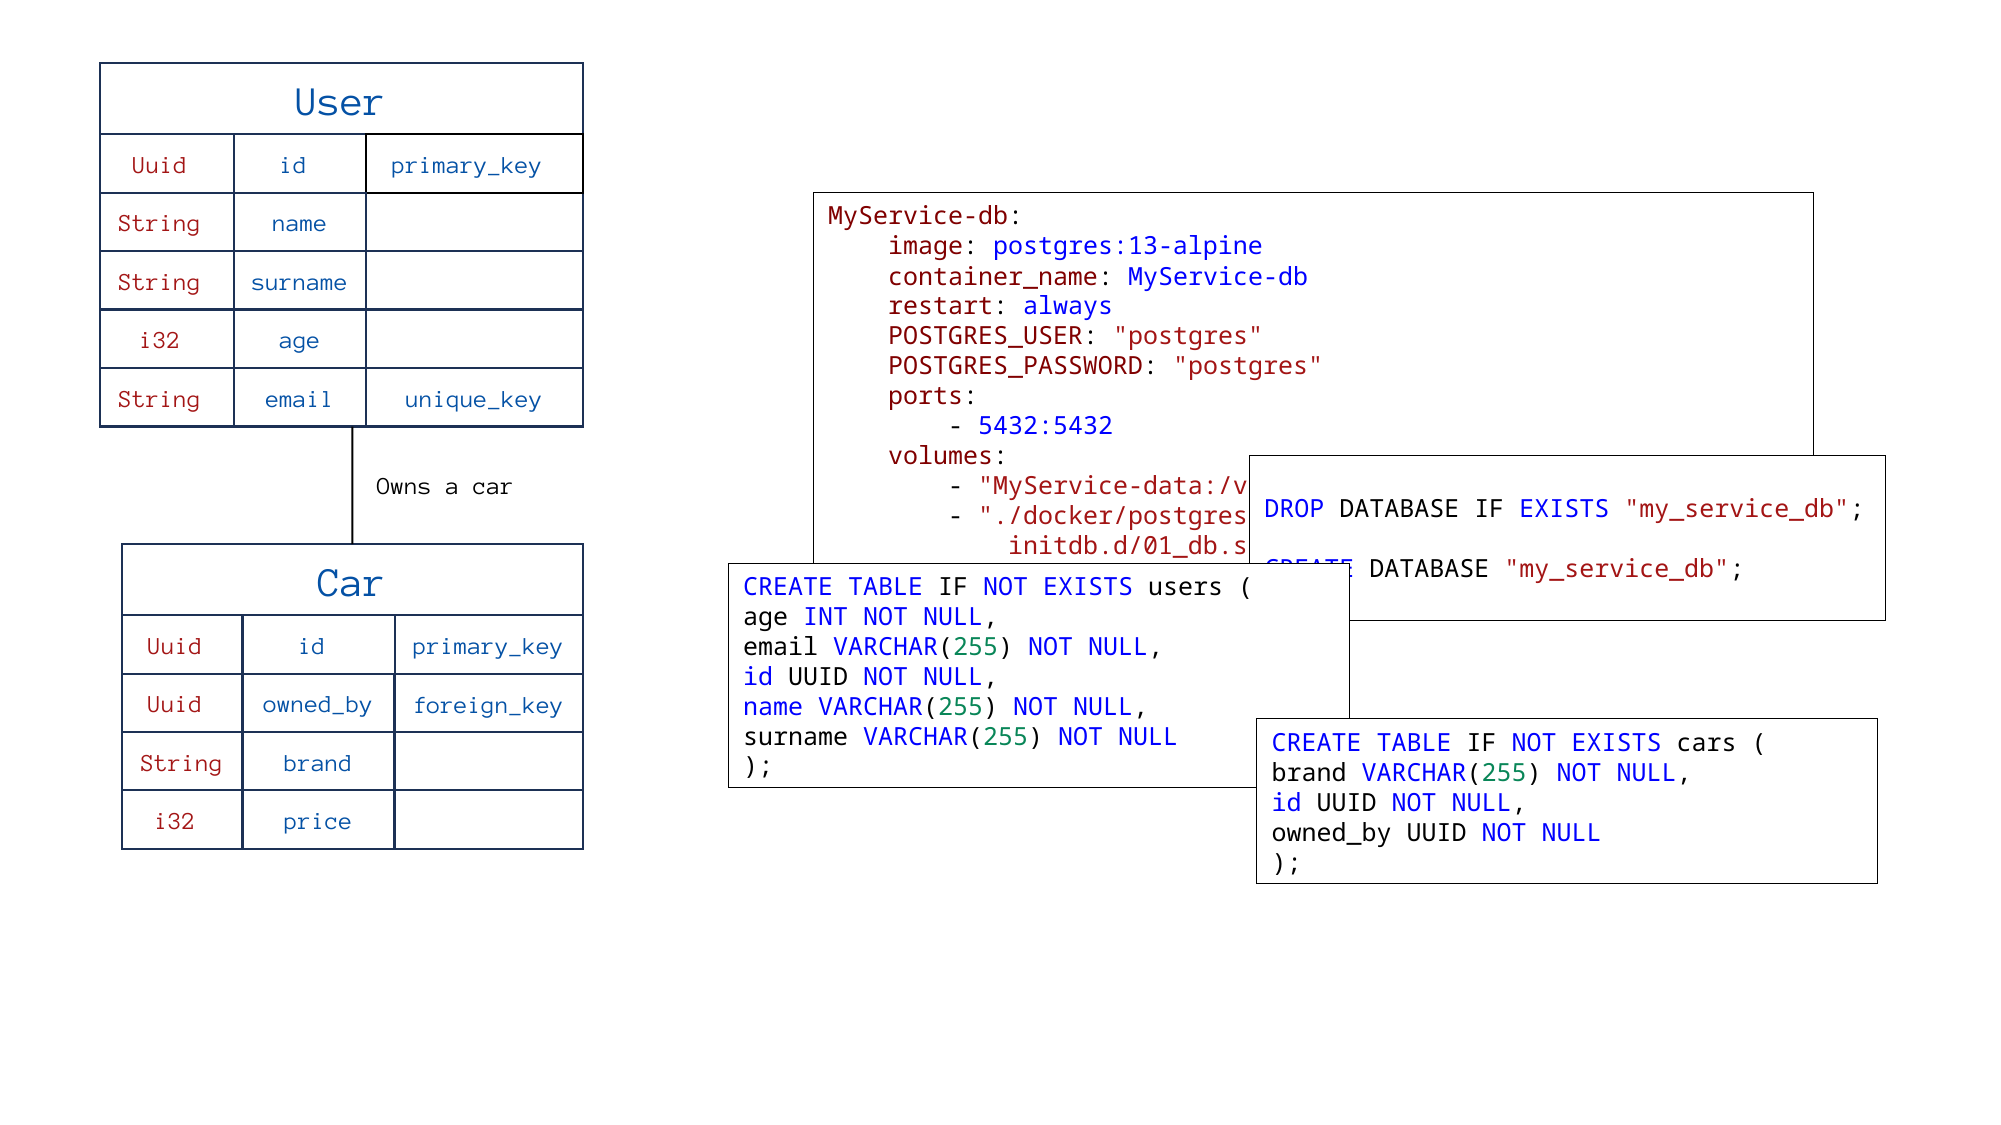

User
Uuid
id
primary_key
String
name

MyService-db:
    image: postgres:13-alpine
    container_name: MyService-db
    restart: always
    POSTGRES_USER: "postgres"
    POSTGRES_PASSWORD: "postgres"
    ports:
        - 5432:5432
    volumes:
        - "MyService-data:/var/lib/postgresql/data"
        - "./docker/postgres/01.sql:/docker-entrypoint-          	  initdb.d/01_db.sql"
String
surname

i32
age

String
email
unique_key

DROP DATABASE IF EXISTS "my_service_db";
CREATE DATABASE "my_service_db";

Owns a car
Car
CREATE TABLE IF NOT EXISTS users (
age INT NOT NULL,
email VARCHAR(255) NOT NULL,
id UUID NOT NULL,
name VARCHAR(255) NOT NULL,
surname VARCHAR(255) NOT NULL
);
Uuid
id
primary_key
Uuid
owned_by
foreign_key
CREATE TABLE IF NOT EXISTS cars (
brand VARCHAR(255) NOT NULL,
id UUID NOT NULL,
owned_by UUID NOT NULL
);
String
brand

i32
price